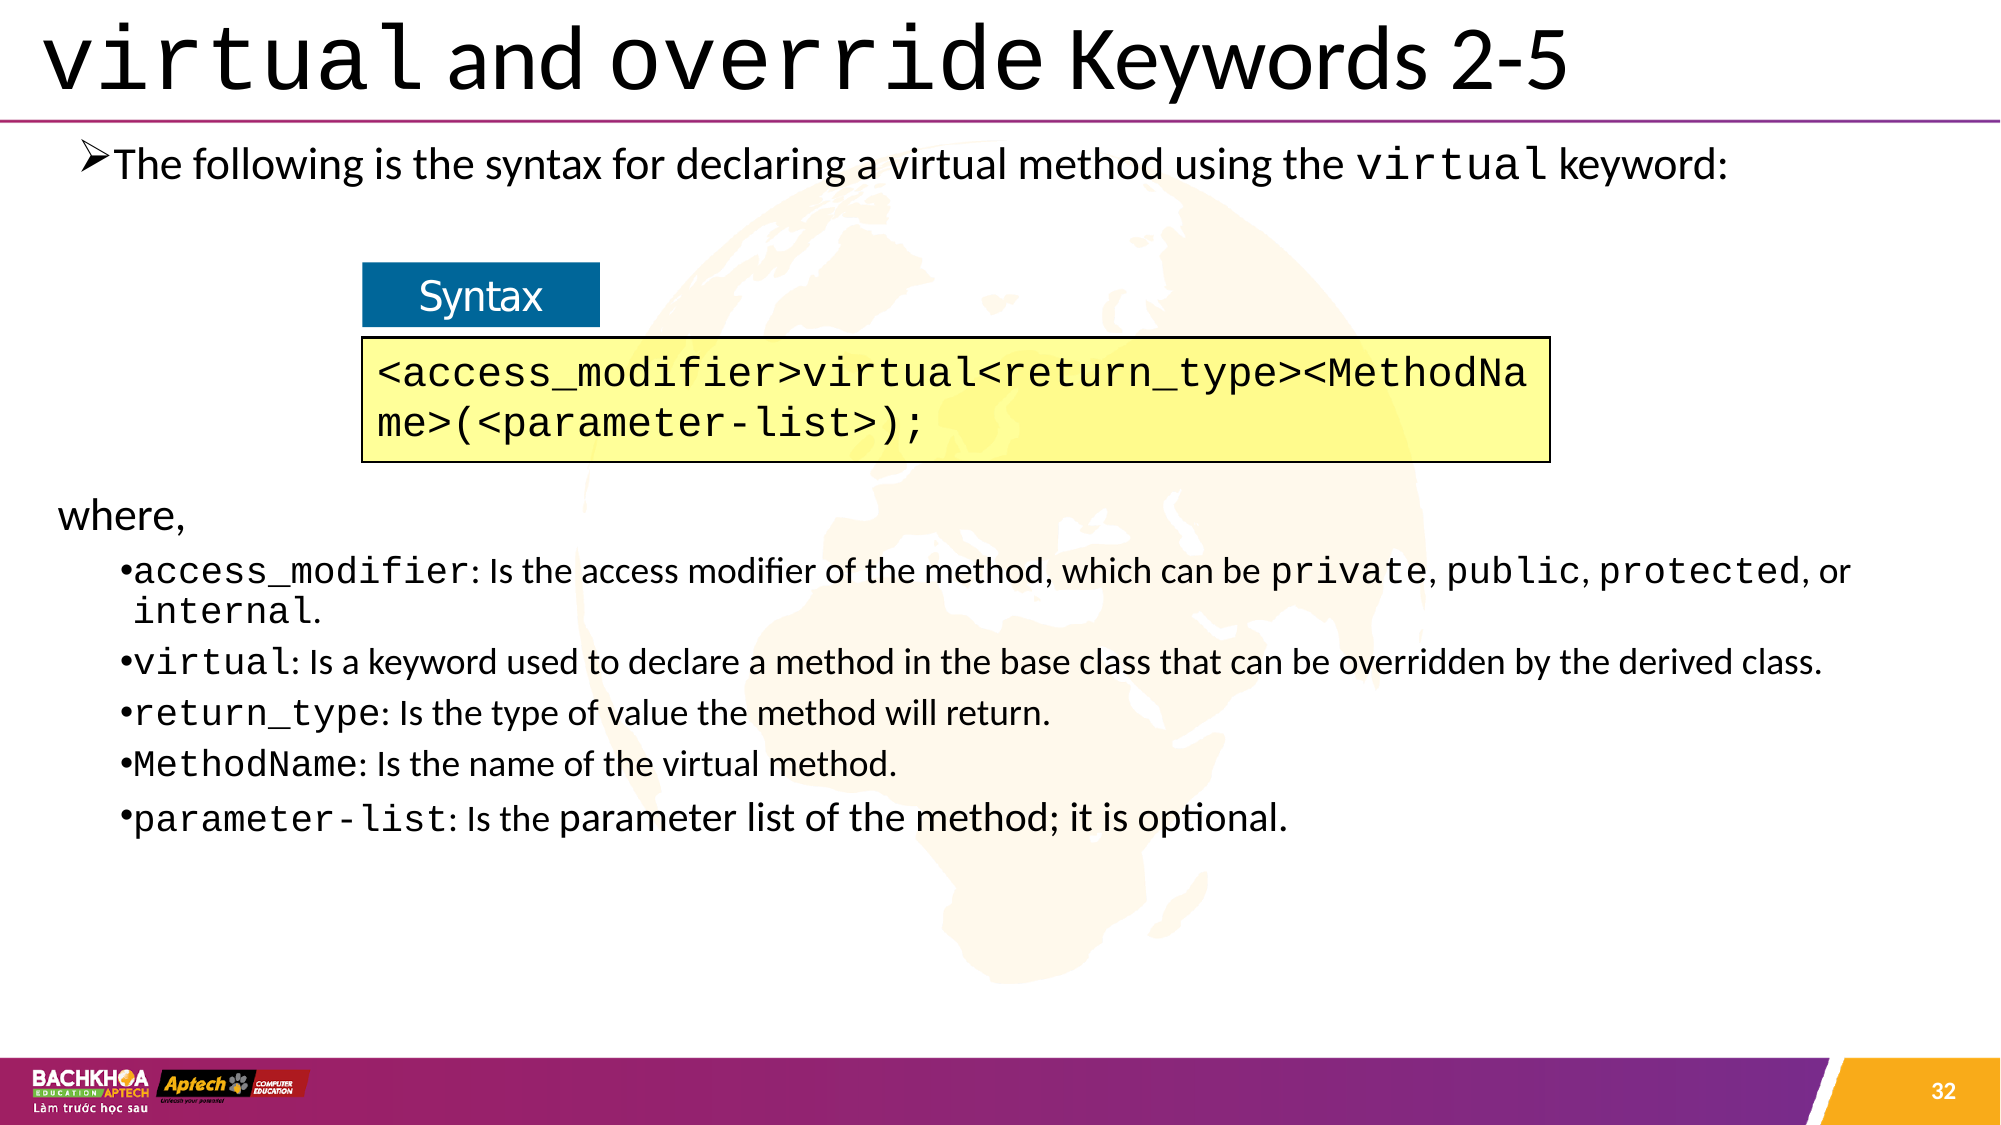

# virtual and override Keywords 2-5
The following is the syntax for declaring a virtual method using the virtual keyword:

where,
access_modifier: Is the access modifier of the method, which can be private, public, protected, or internal.
virtual: Is a keyword used to declare a method in the base class that can be overridden by the derived class.
return_type: Is the type of value the method will return.
MethodName: Is the name of the virtual method.
parameter-list: Is the parameter list of the method; it is optional.

Syntax
<access_modifier>virtual<return_type><MethodName>(<parameter-list>);

32